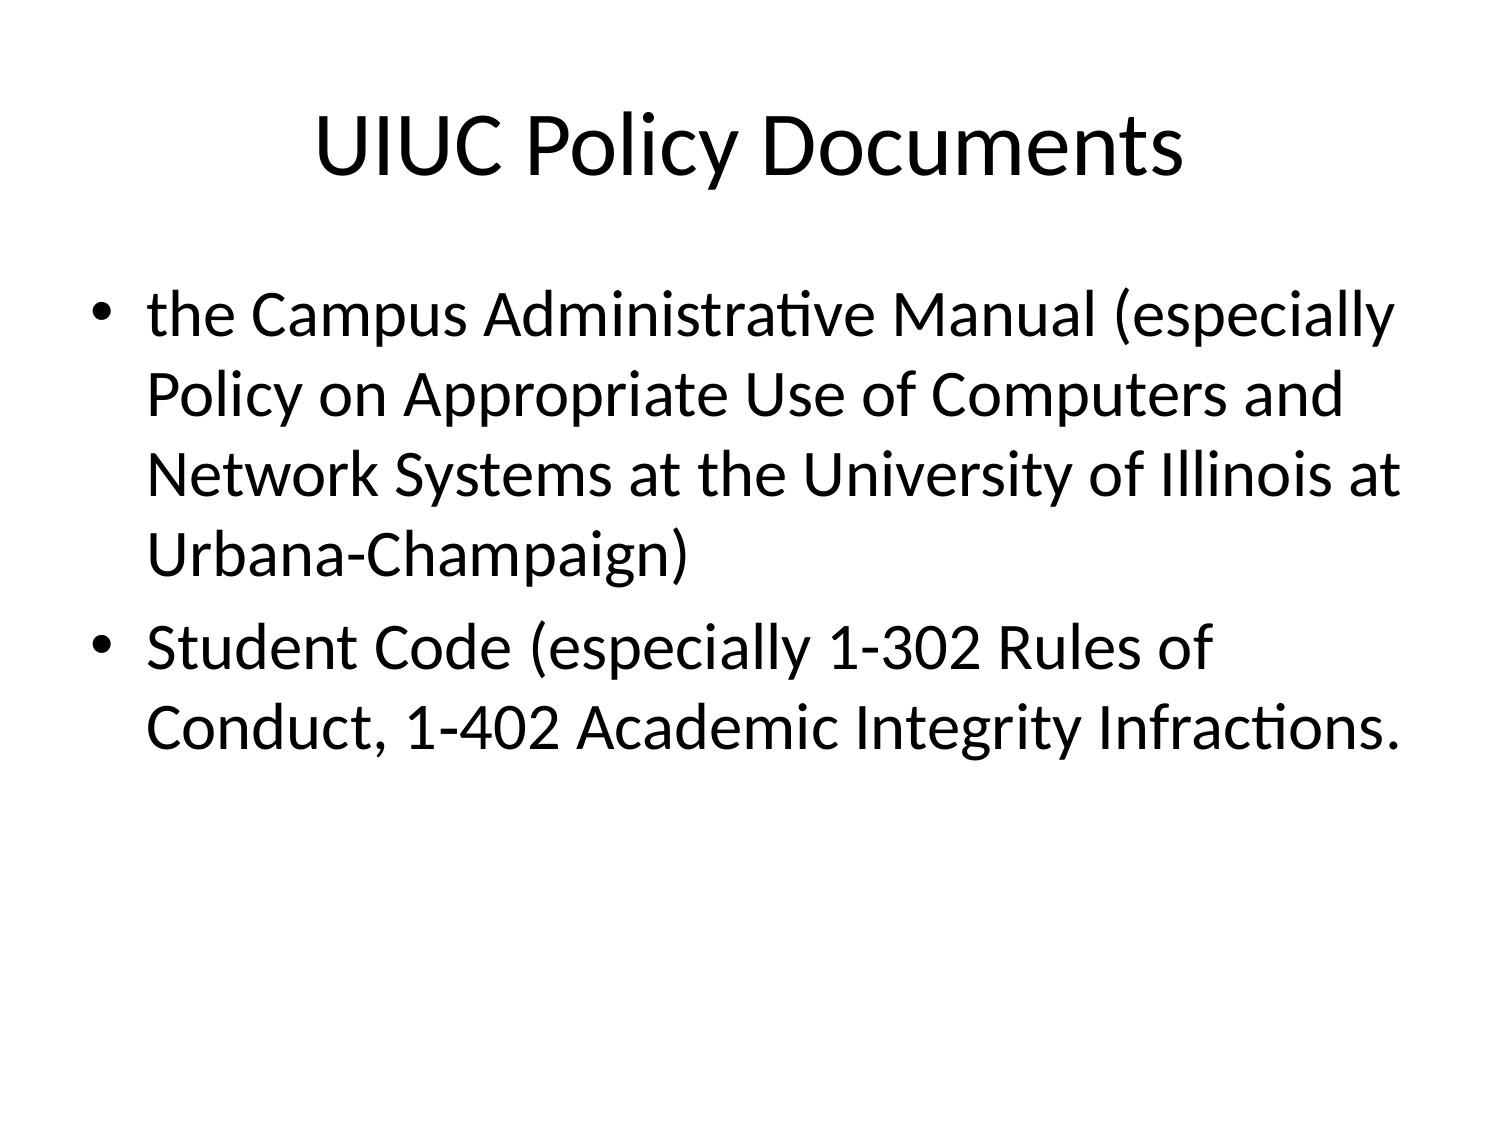

# UIUC Policy Documents
the Campus Administrative Manual (especially Policy on Appropriate Use of Computers and Network Systems at the University of Illinois at Urbana-Champaign)
Student Code (especially 1-302 Rules of Conduct, 1‑402 Academic Integrity Infractions.